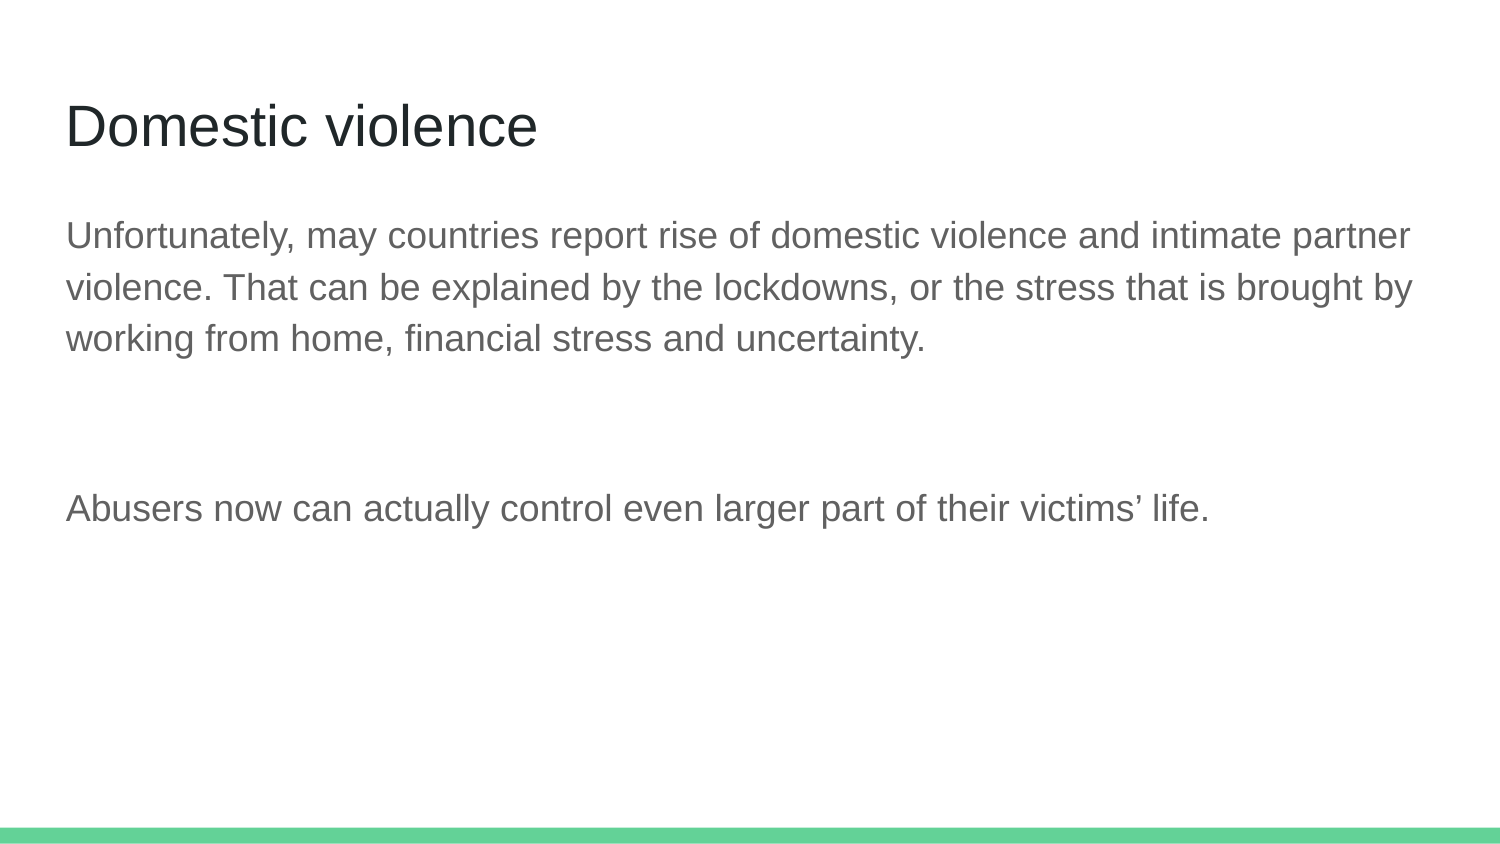

Domestic violence
Unfortunately, may countries report rise of domestic violence and intimate partner violence. That can be explained by the lockdowns, or the stress that is brought by working from home, financial stress and uncertainty.

Abusers now can actually control even larger part of their victims’ life.